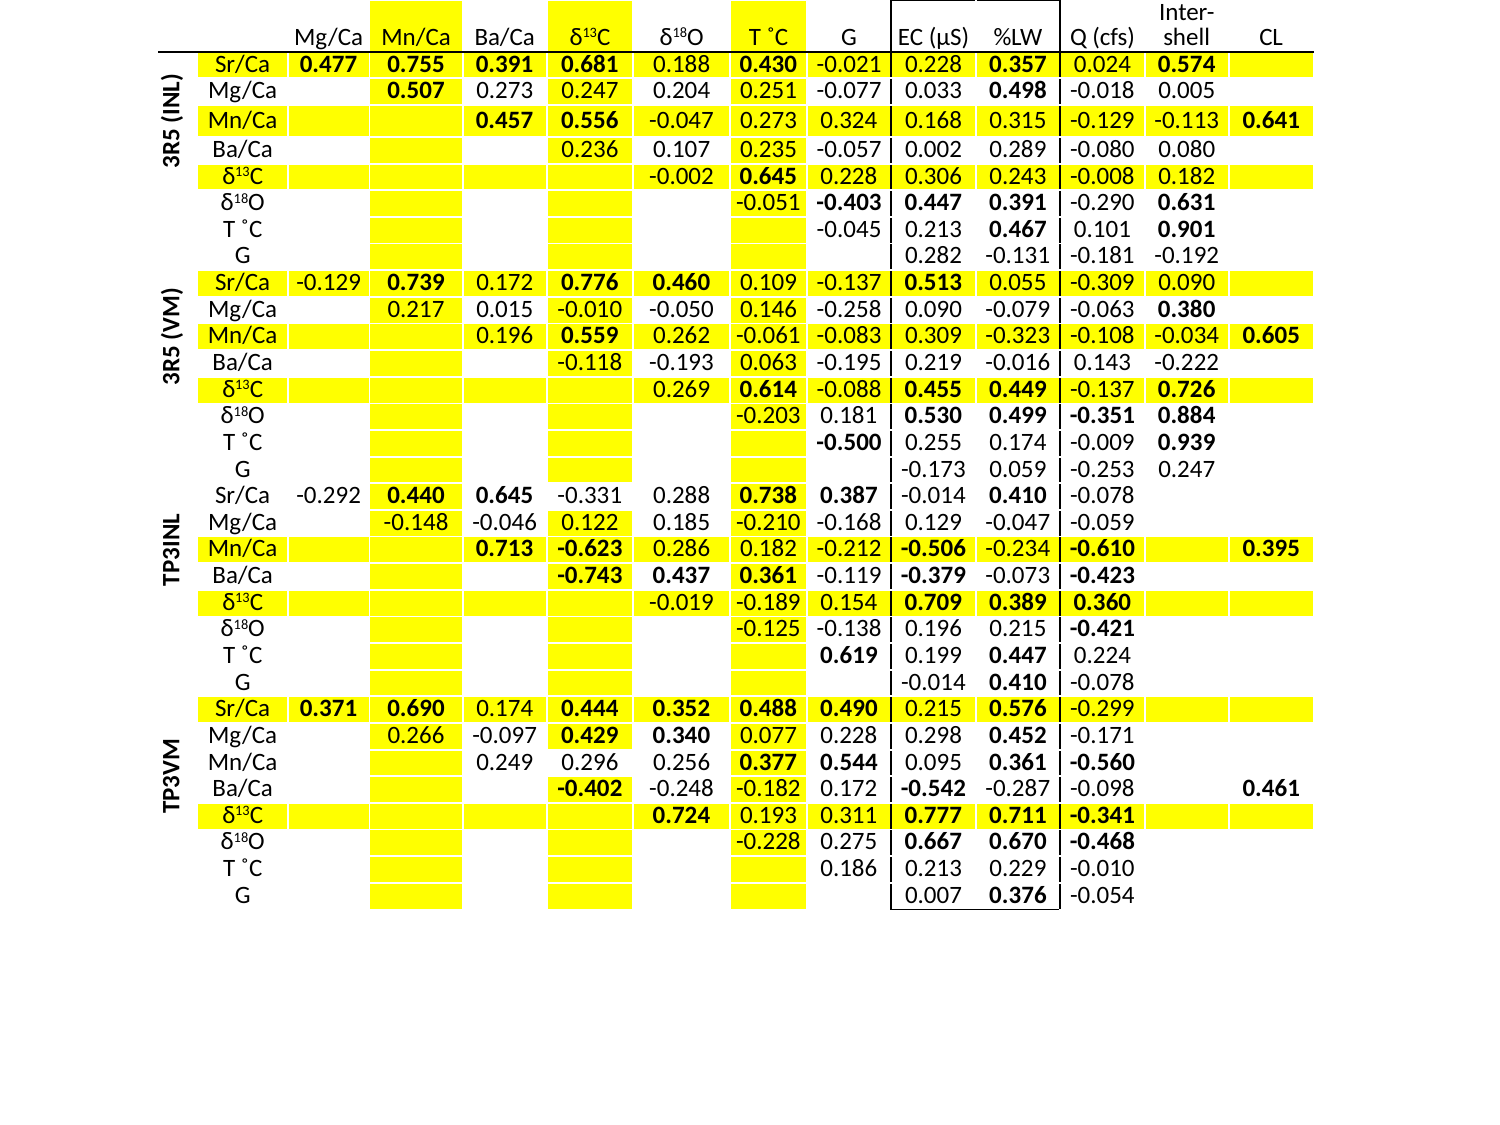

|  |  | Mg/Ca | Mn/Ca | Ba/Ca | δ13C | δ18O | T ˚C | G | EC (µS) | %LW | Q (cfs) | Inter-shell | CL |
| --- | --- | --- | --- | --- | --- | --- | --- | --- | --- | --- | --- | --- | --- |
| 3R5 (INL) | Sr/Ca | 0.477 | 0.755 | 0.391 | 0.681 | 0.188 | 0.430 | -0.021 | 0.228 | 0.357 | 0.024 | 0.574 |  |
|  | Mg/Ca |  | 0.507 | 0.273 | 0.247 | 0.204 | 0.251 | -0.077 | 0.033 | 0.498 | -0.018 | 0.005 |  |
|  | Mn/Ca |  |  | 0.457 | 0.556 | -0.047 | 0.273 | 0.324 | 0.168 | 0.315 | -0.129 | -0.113 | 0.641 |
|  | Ba/Ca |  |  |  | 0.236 | 0.107 | 0.235 | -0.057 | 0.002 | 0.289 | -0.080 | 0.080 |  |
|  | δ13C |  |  |  |  | -0.002 | 0.645 | 0.228 | 0.306 | 0.243 | -0.008 | 0.182 |  |
|  | δ18O |  |  |  |  |  | -0.051 | -0.403 | 0.447 | 0.391 | -0.290 | 0.631 |  |
|  | T ˚C |  |  |  |  |  |  | -0.045 | 0.213 | 0.467 | 0.101 | 0.901 |  |
|  | G |  |  |  |  |  |  |  | 0.282 | -0.131 | -0.181 | -0.192 |  |
| 3R5 (VM) | Sr/Ca | -0.129 | 0.739 | 0.172 | 0.776 | 0.460 | 0.109 | -0.137 | 0.513 | 0.055 | -0.309 | 0.090 |  |
|  | Mg/Ca |  | 0.217 | 0.015 | -0.010 | -0.050 | 0.146 | -0.258 | 0.090 | -0.079 | -0.063 | 0.380 |  |
|  | Mn/Ca |  |  | 0.196 | 0.559 | 0.262 | -0.061 | -0.083 | 0.309 | -0.323 | -0.108 | -0.034 | 0.605 |
|  | Ba/Ca |  |  |  | -0.118 | -0.193 | 0.063 | -0.195 | 0.219 | -0.016 | 0.143 | -0.222 |  |
|  | δ13C |  |  |  |  | 0.269 | 0.614 | -0.088 | 0.455 | 0.449 | -0.137 | 0.726 |  |
|  | δ18O |  |  |  |  |  | -0.203 | 0.181 | 0.530 | 0.499 | -0.351 | 0.884 |  |
|  | T ˚C |  |  |  |  |  |  | -0.500 | 0.255 | 0.174 | -0.009 | 0.939 |  |
|  | G |  |  |  |  |  |  |  | -0.173 | 0.059 | -0.253 | 0.247 |  |
| TP3INL | Sr/Ca | -0.292 | 0.440 | 0.645 | -0.331 | 0.288 | 0.738 | 0.387 | -0.014 | 0.410 | -0.078 |  |  |
|  | Mg/Ca |  | -0.148 | -0.046 | 0.122 | 0.185 | -0.210 | -0.168 | 0.129 | -0.047 | -0.059 |  |  |
|  | Mn/Ca |  |  | 0.713 | -0.623 | 0.286 | 0.182 | -0.212 | -0.506 | -0.234 | -0.610 |  | 0.395 |
|  | Ba/Ca |  |  |  | -0.743 | 0.437 | 0.361 | -0.119 | -0.379 | -0.073 | -0.423 |  |  |
|  | δ13C |  |  |  |  | -0.019 | -0.189 | 0.154 | 0.709 | 0.389 | 0.360 |  |  |
|  | δ18O |  |  |  |  |  | -0.125 | -0.138 | 0.196 | 0.215 | -0.421 |  |  |
|  | T ˚C |  |  |  |  |  |  | 0.619 | 0.199 | 0.447 | 0.224 |  |  |
|  | G |  |  |  |  |  |  |  | -0.014 | 0.410 | -0.078 |  |  |
| TP3VM | Sr/Ca | 0.371 | 0.690 | 0.174 | 0.444 | 0.352 | 0.488 | 0.490 | 0.215 | 0.576 | -0.299 |  |  |
|  | Mg/Ca |  | 0.266 | -0.097 | 0.429 | 0.340 | 0.077 | 0.228 | 0.298 | 0.452 | -0.171 |  |  |
|  | Mn/Ca |  |  | 0.249 | 0.296 | 0.256 | 0.377 | 0.544 | 0.095 | 0.361 | -0.560 |  |  |
|  | Ba/Ca |  |  |  | -0.402 | -0.248 | -0.182 | 0.172 | -0.542 | -0.287 | -0.098 |  | 0.461 |
|  | δ13C |  |  |  |  | 0.724 | 0.193 | 0.311 | 0.777 | 0.711 | -0.341 |  |  |
|  | δ18O |  |  |  |  |  | -0.228 | 0.275 | 0.667 | 0.670 | -0.468 |  |  |
|  | T ˚C |  |  |  |  |  |  | 0.186 | 0.213 | 0.229 | -0.010 |  |  |
|  | G |  |  |  |  |  |  |  | 0.007 | 0.376 | -0.054 |  |  |